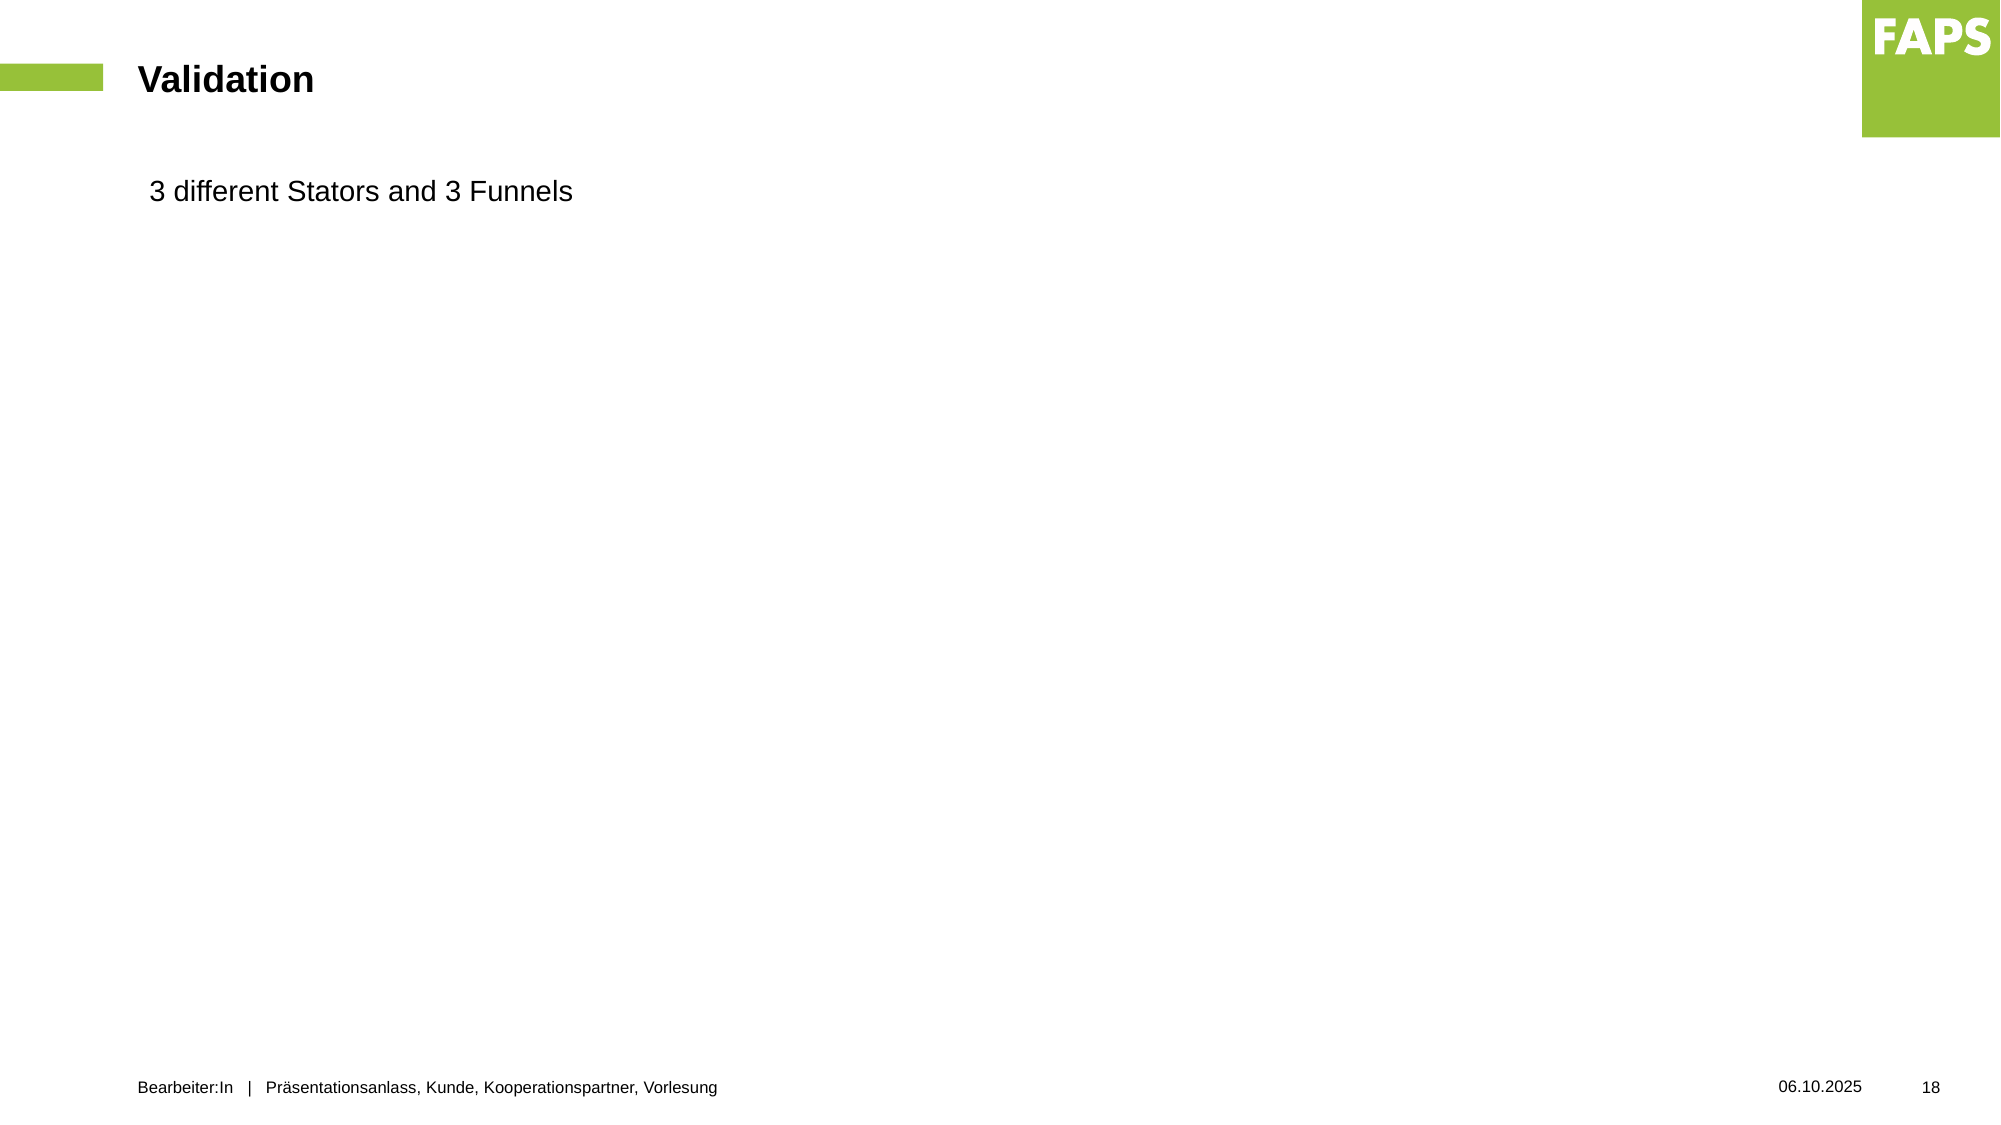

# Validation
3 different Stators and 3 Funnels
06.10.2025
Bearbeiter:In   |   Präsentationsanlass, Kunde, Kooperationspartner, Vorlesung
18